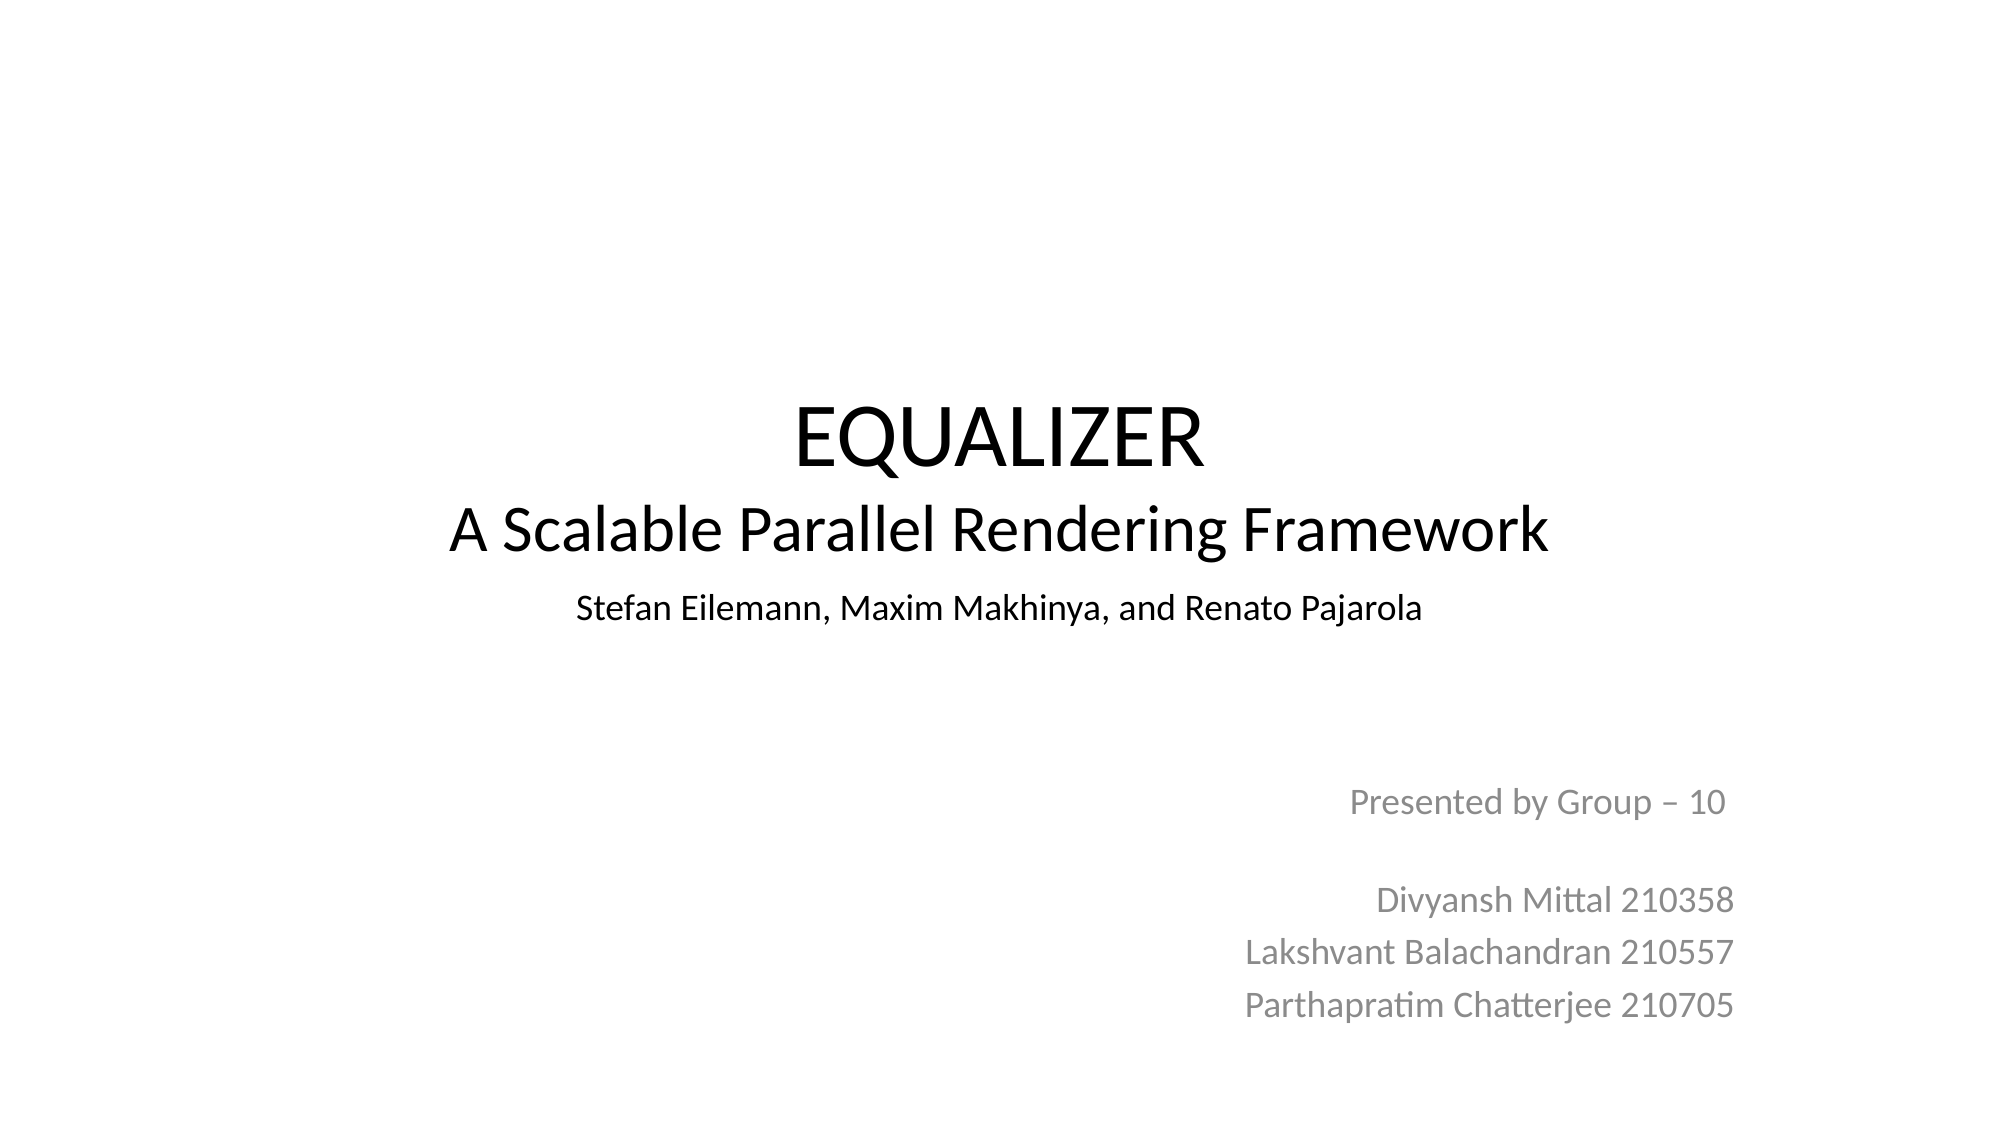

# EQUALIZER A Scalable Parallel Rendering Framework
Stefan Eilemann, Maxim Makhinya, and Renato Pajarola

Presented by Group – 10
Divyansh Mittal 210358
Lakshvant Balachandran 210557
Parthapratim Chatterjee 210705